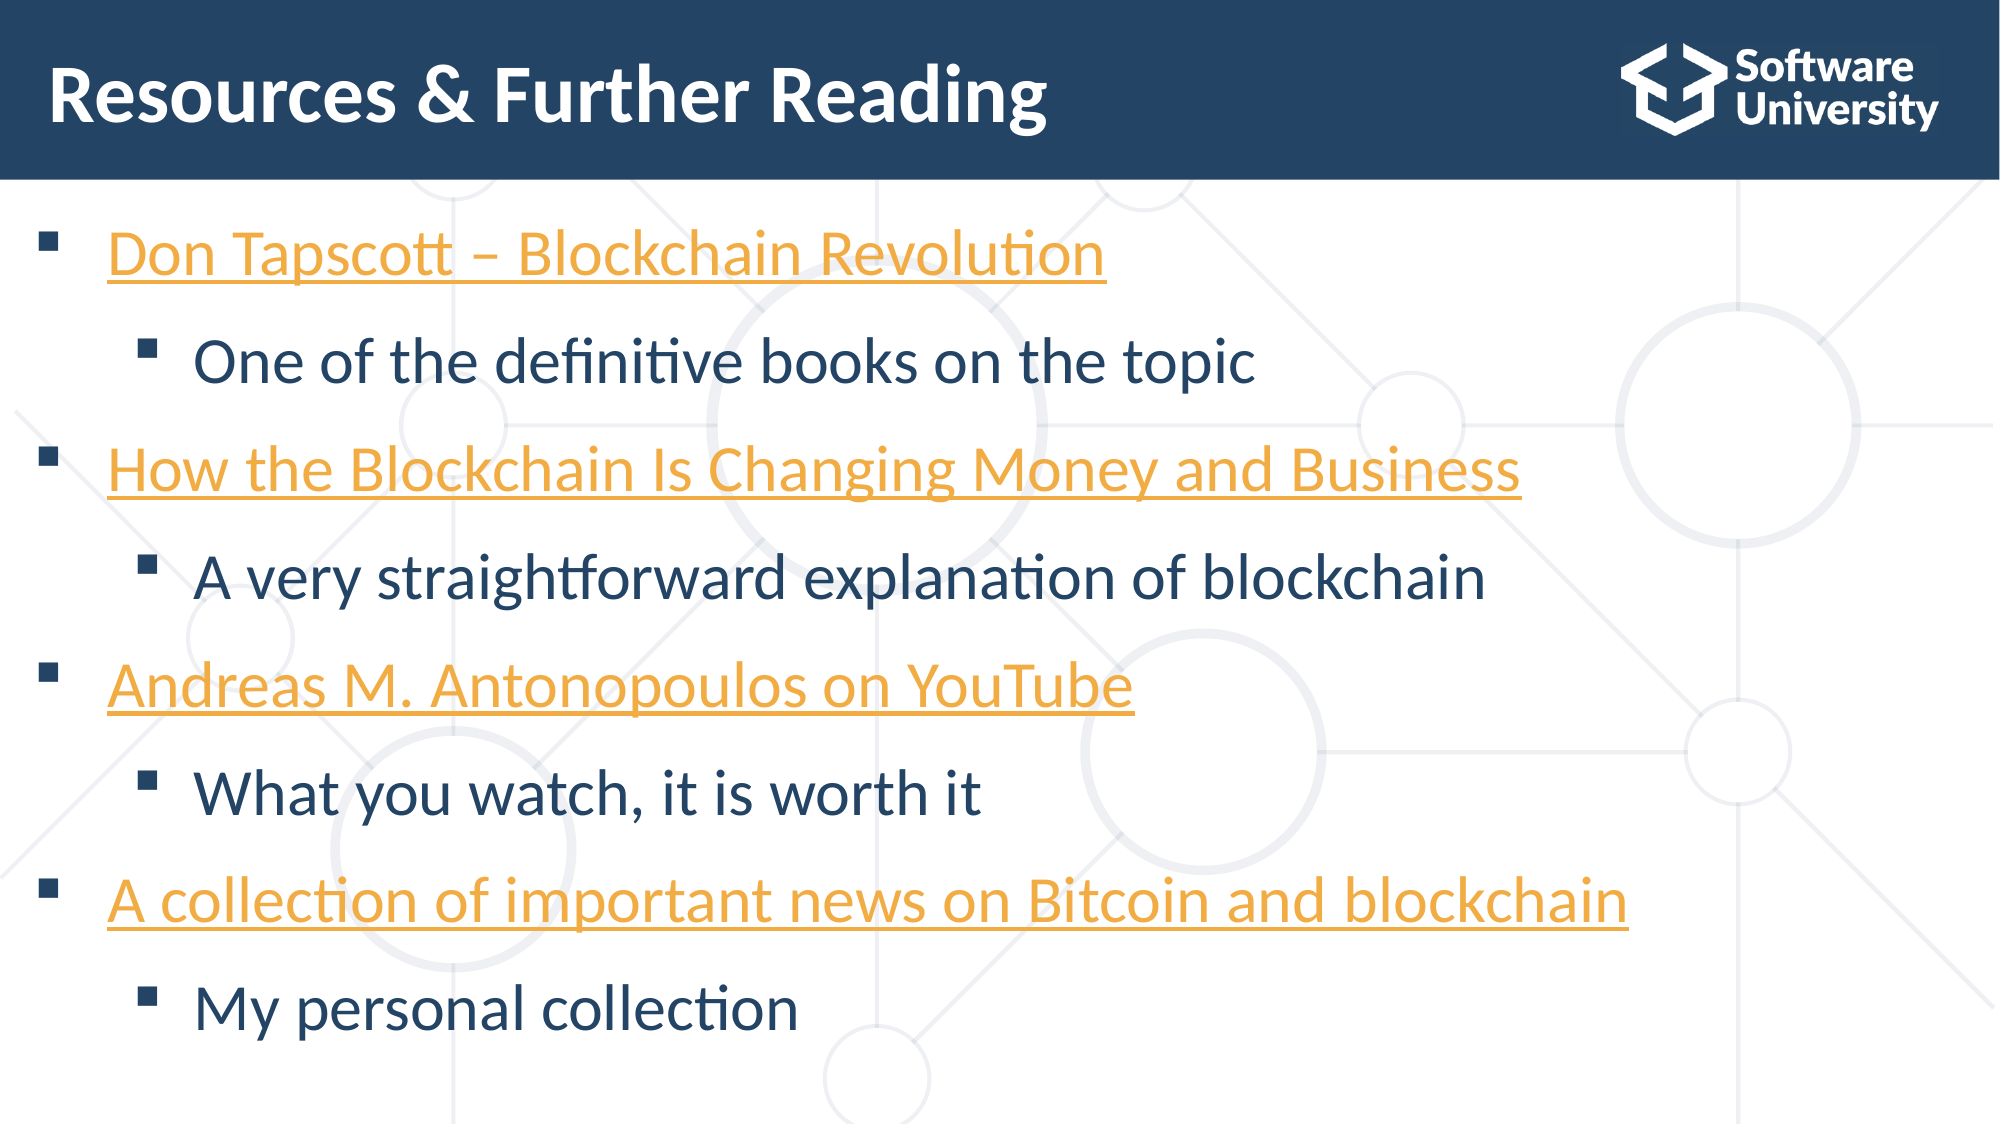

# Resources & Further Reading
Don Tapscott – Blockchain Revolution
One of the definitive books on the topic
How the Blockchain Is Changing Money and Business
A very straightforward explanation of blockchain
Andreas M. Antonopoulos on YouTube
What you watch, it is worth it
A collection of important news on Bitcoin and blockchain
My personal collection